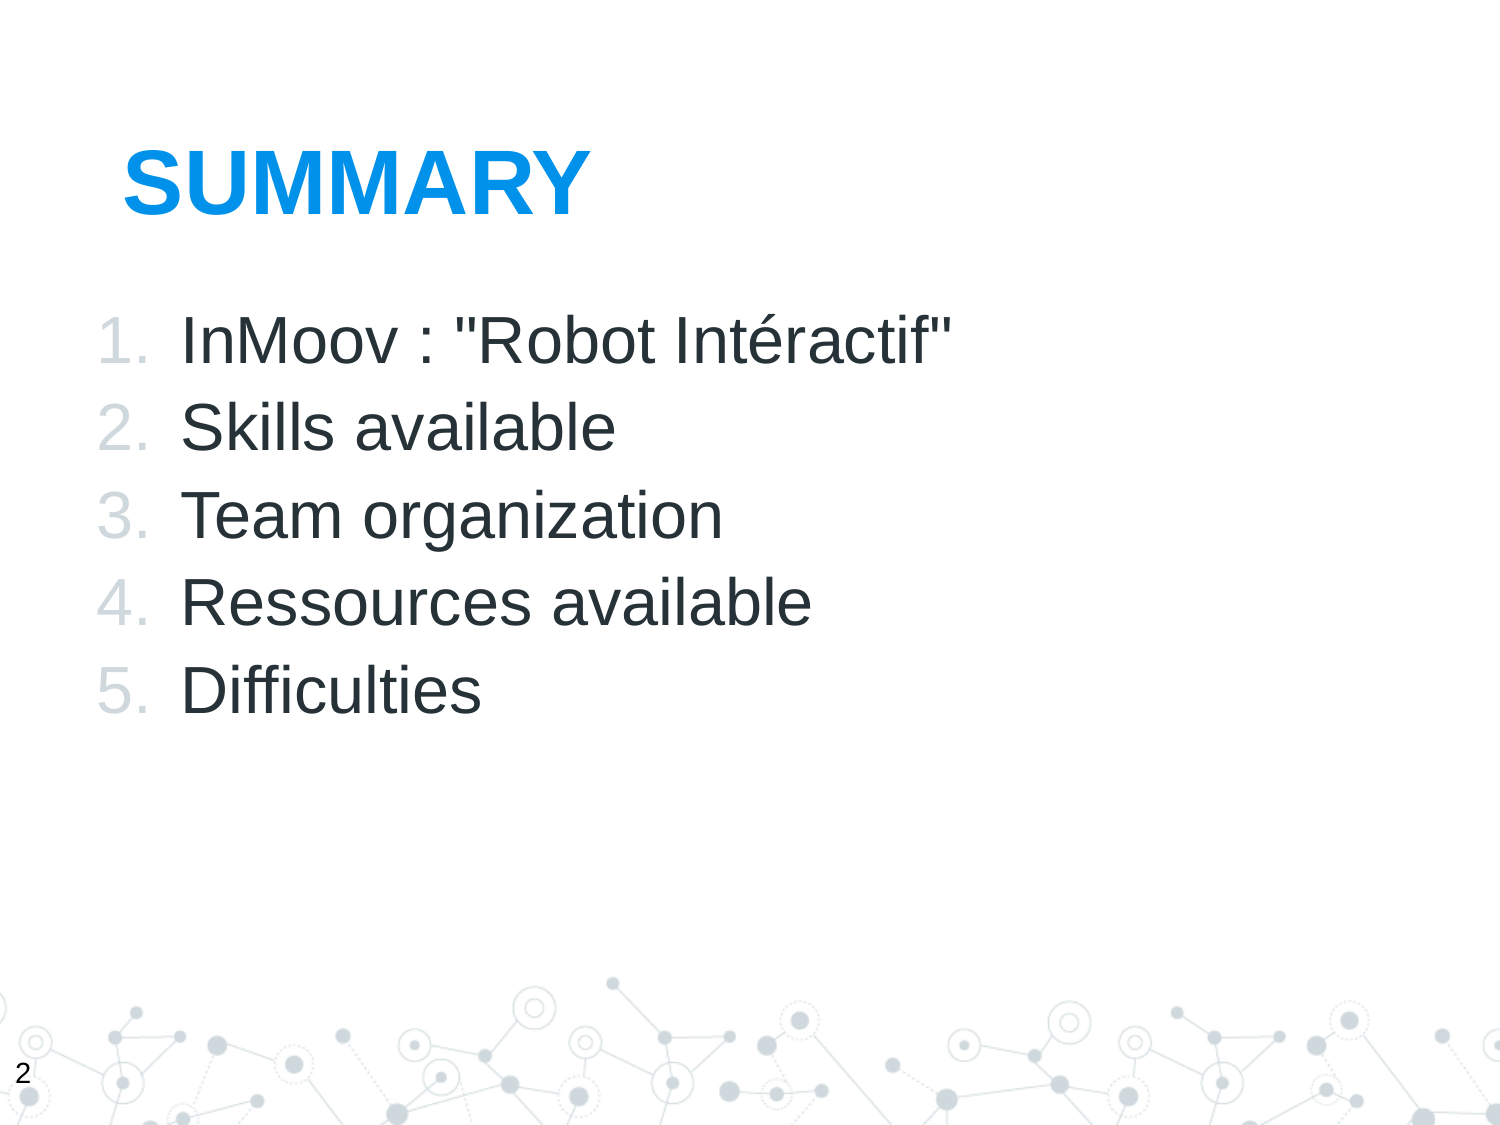

SUMMARY
InMoov : "Robot Intéractif"
Skills available
Team organization
Ressources available
Difficulties

2